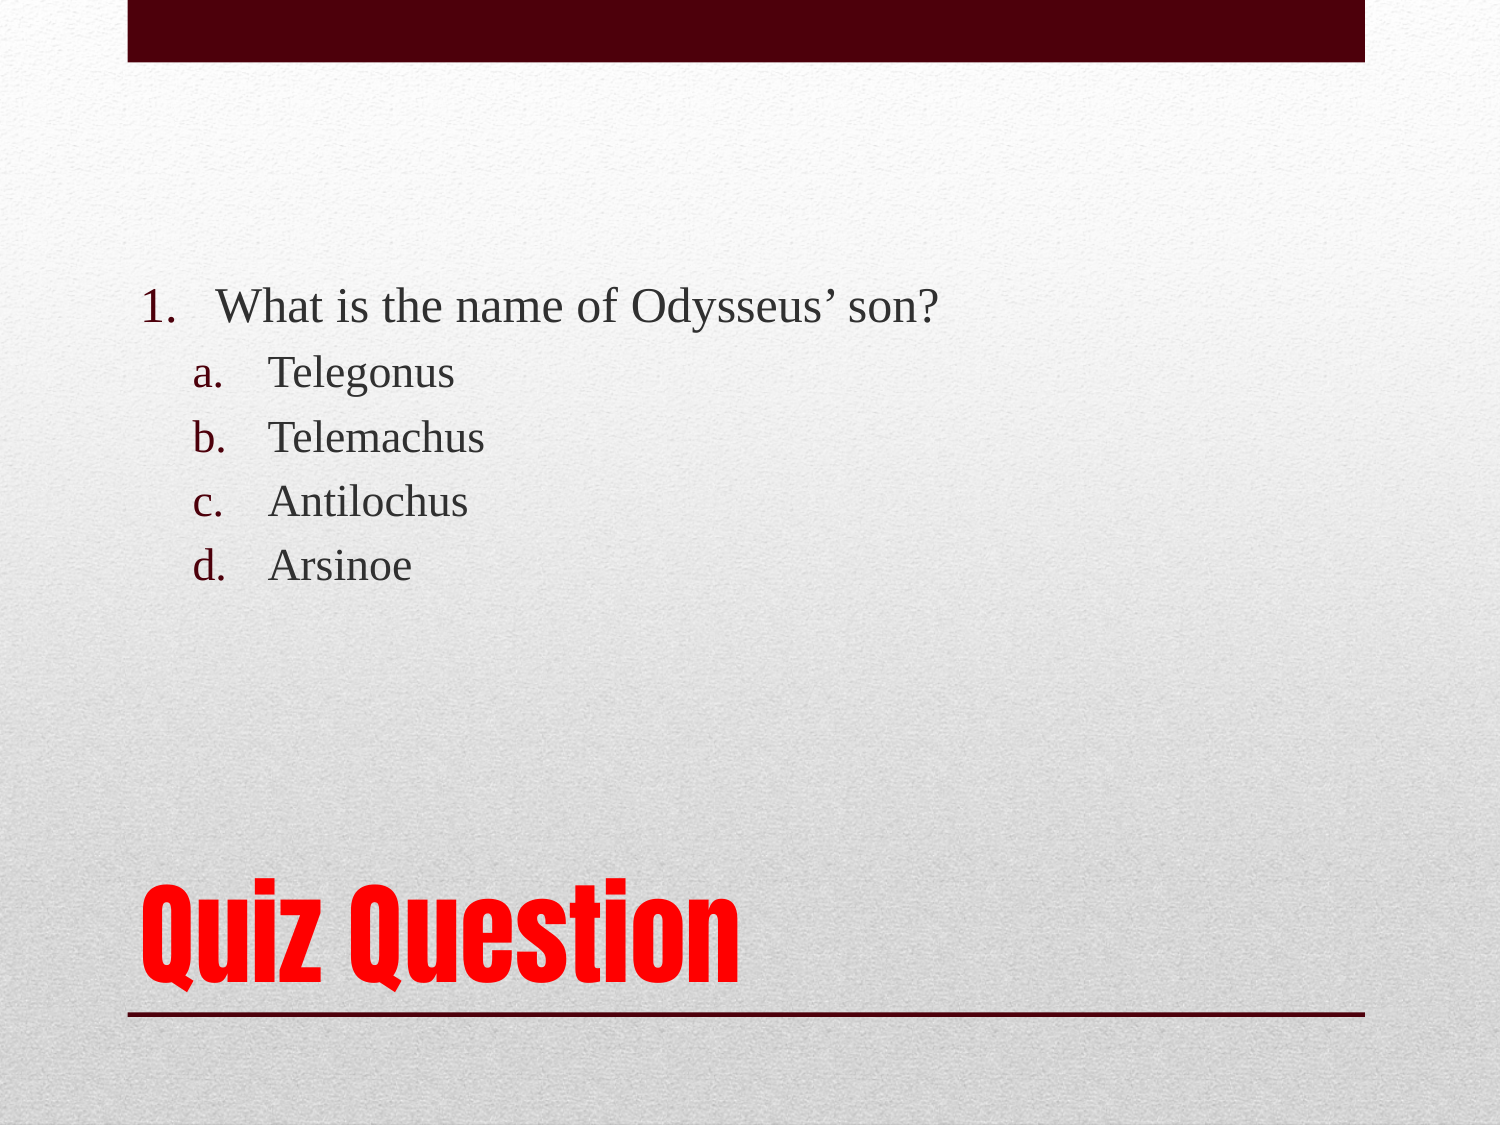

What is the name of Odysseus’ son?
Telegonus
Telemachus
Antilochus
Arsinoe
# Quiz Question